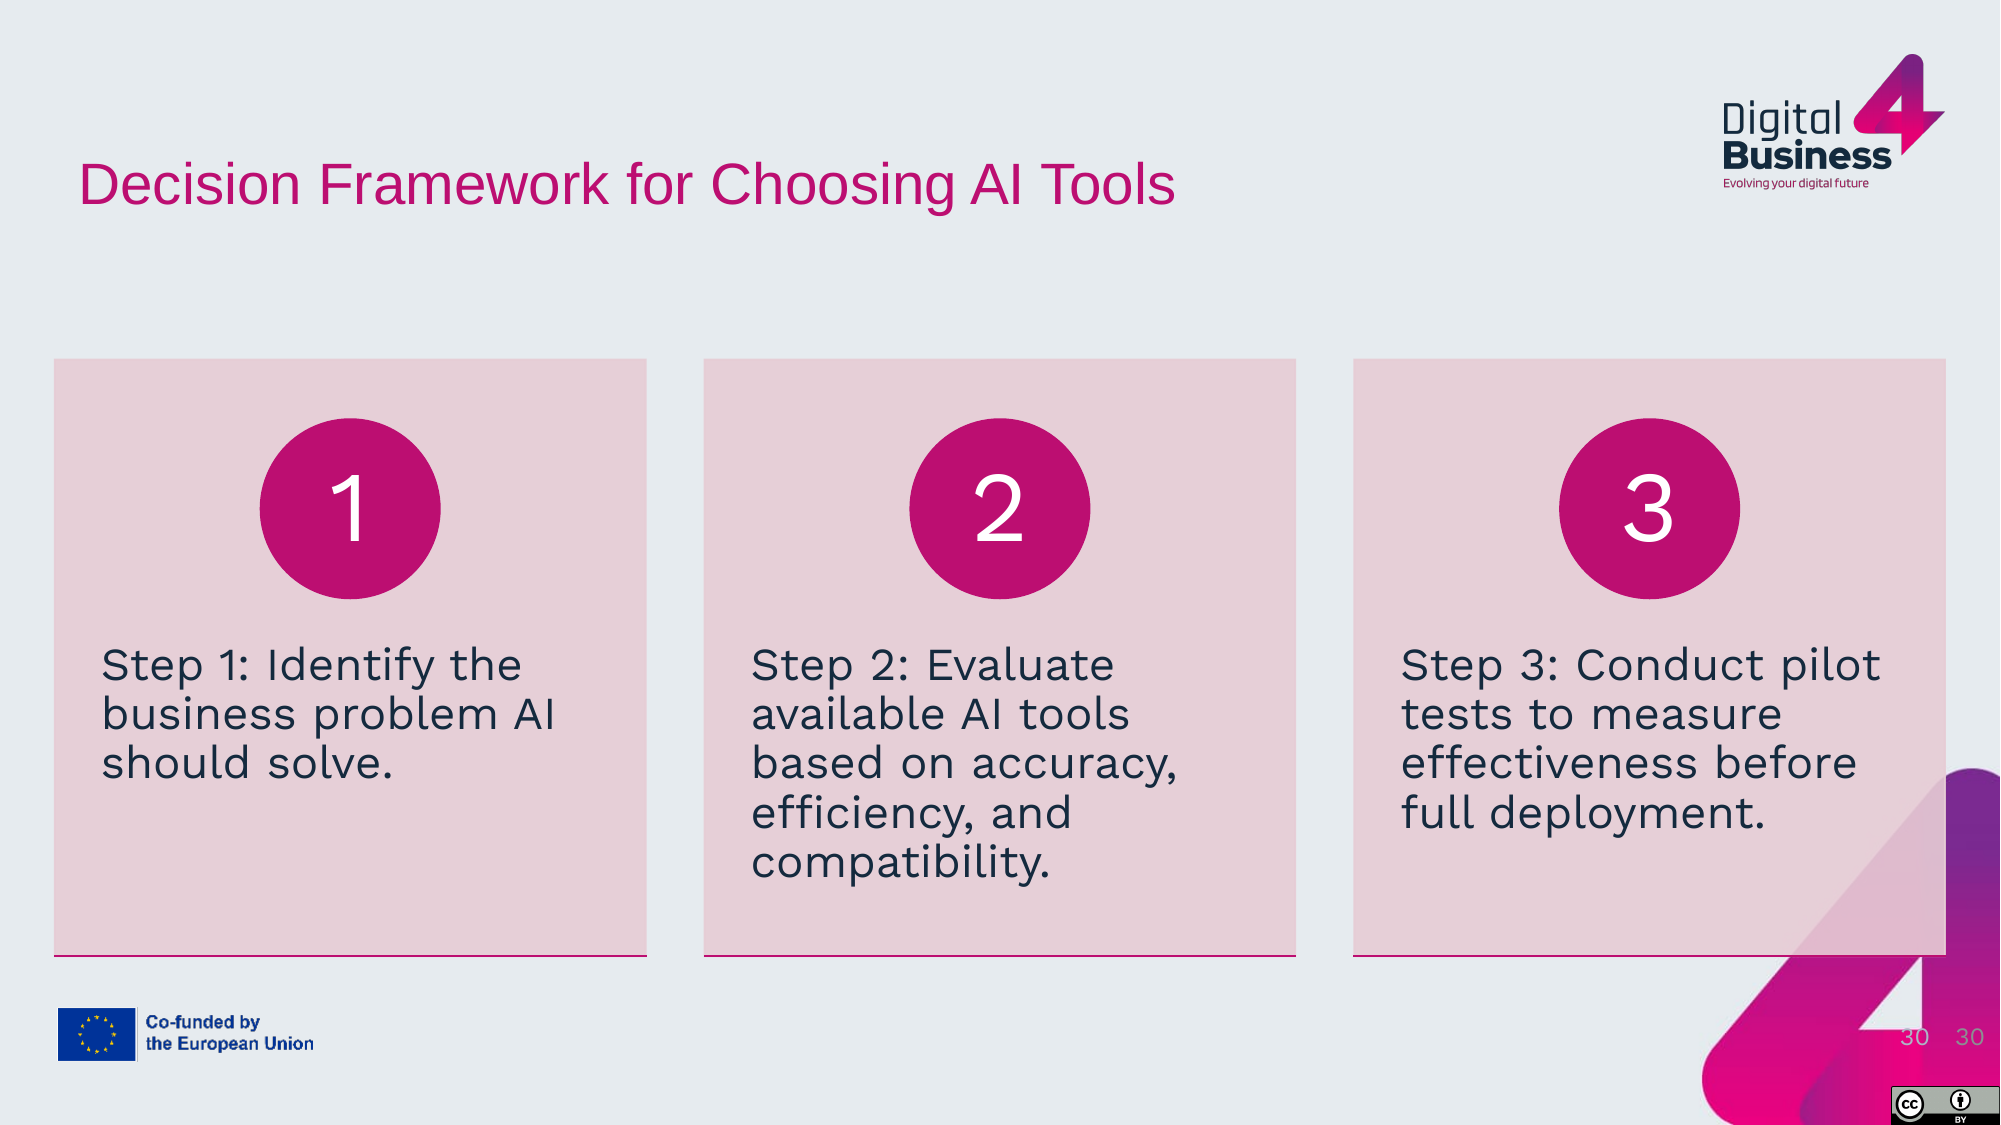

# Decision Framework for Choosing AI Tools

Step 1: Identify the business problem AI should solve.
1
Step 2: Evaluate available AI tools based on accuracy, efficiency, and compatibility.
2
Step 3: Conduct pilot tests to measure effectiveness before full deployment.
3
30